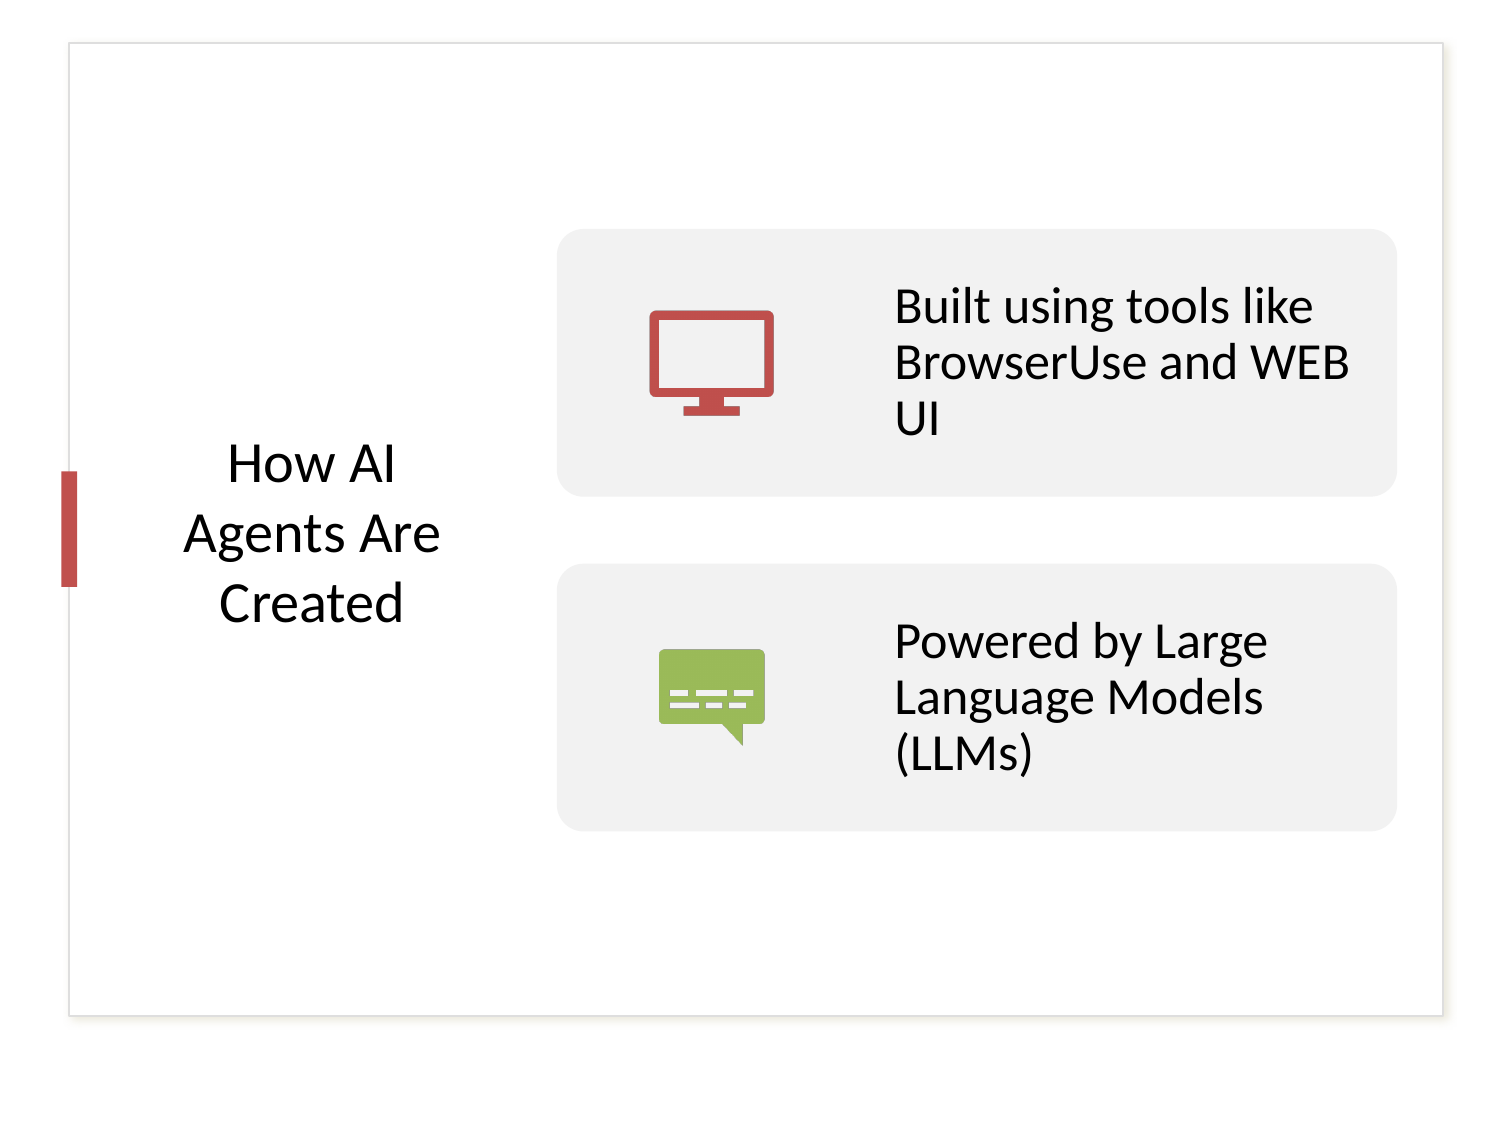

# How AI Agents Are Created
Built using tools like BrowserUse and WEB UI
Powered by Large Language Models (LLMs)